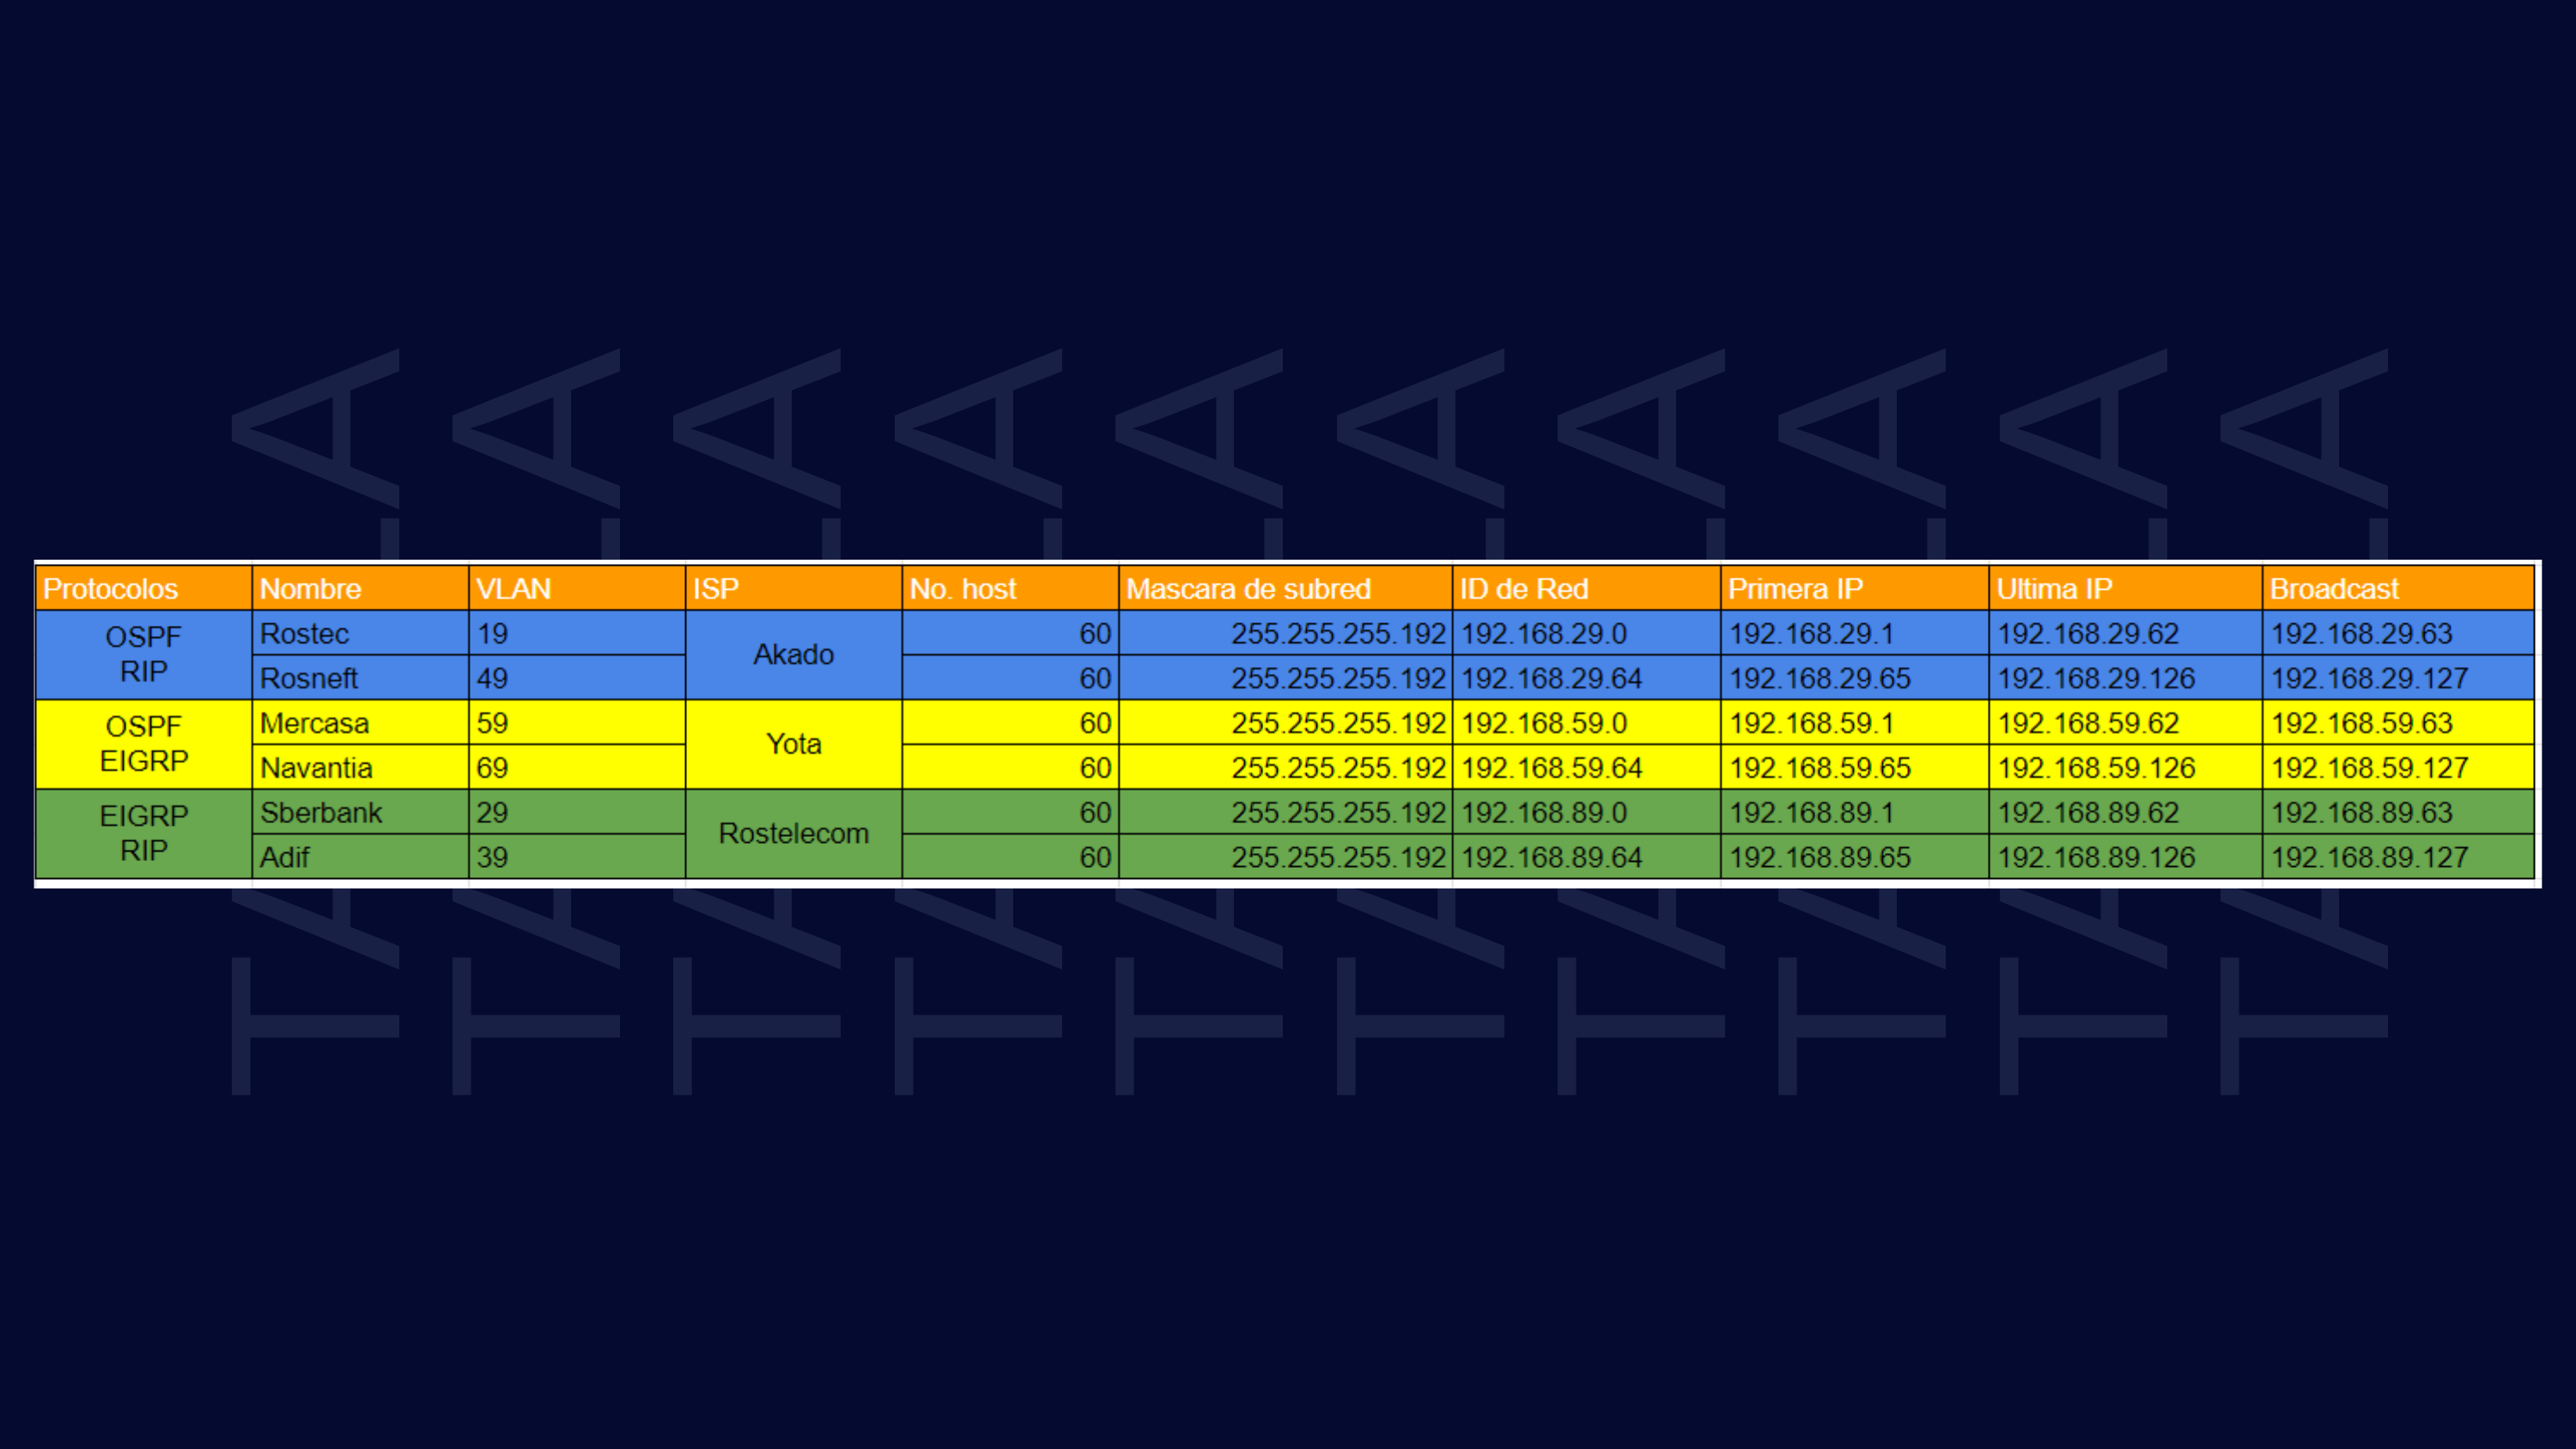

TABLA
TABLA
TABLA
TABLA
TABLA
TABLA
TABLA
TABLA
TABLA
TABLA